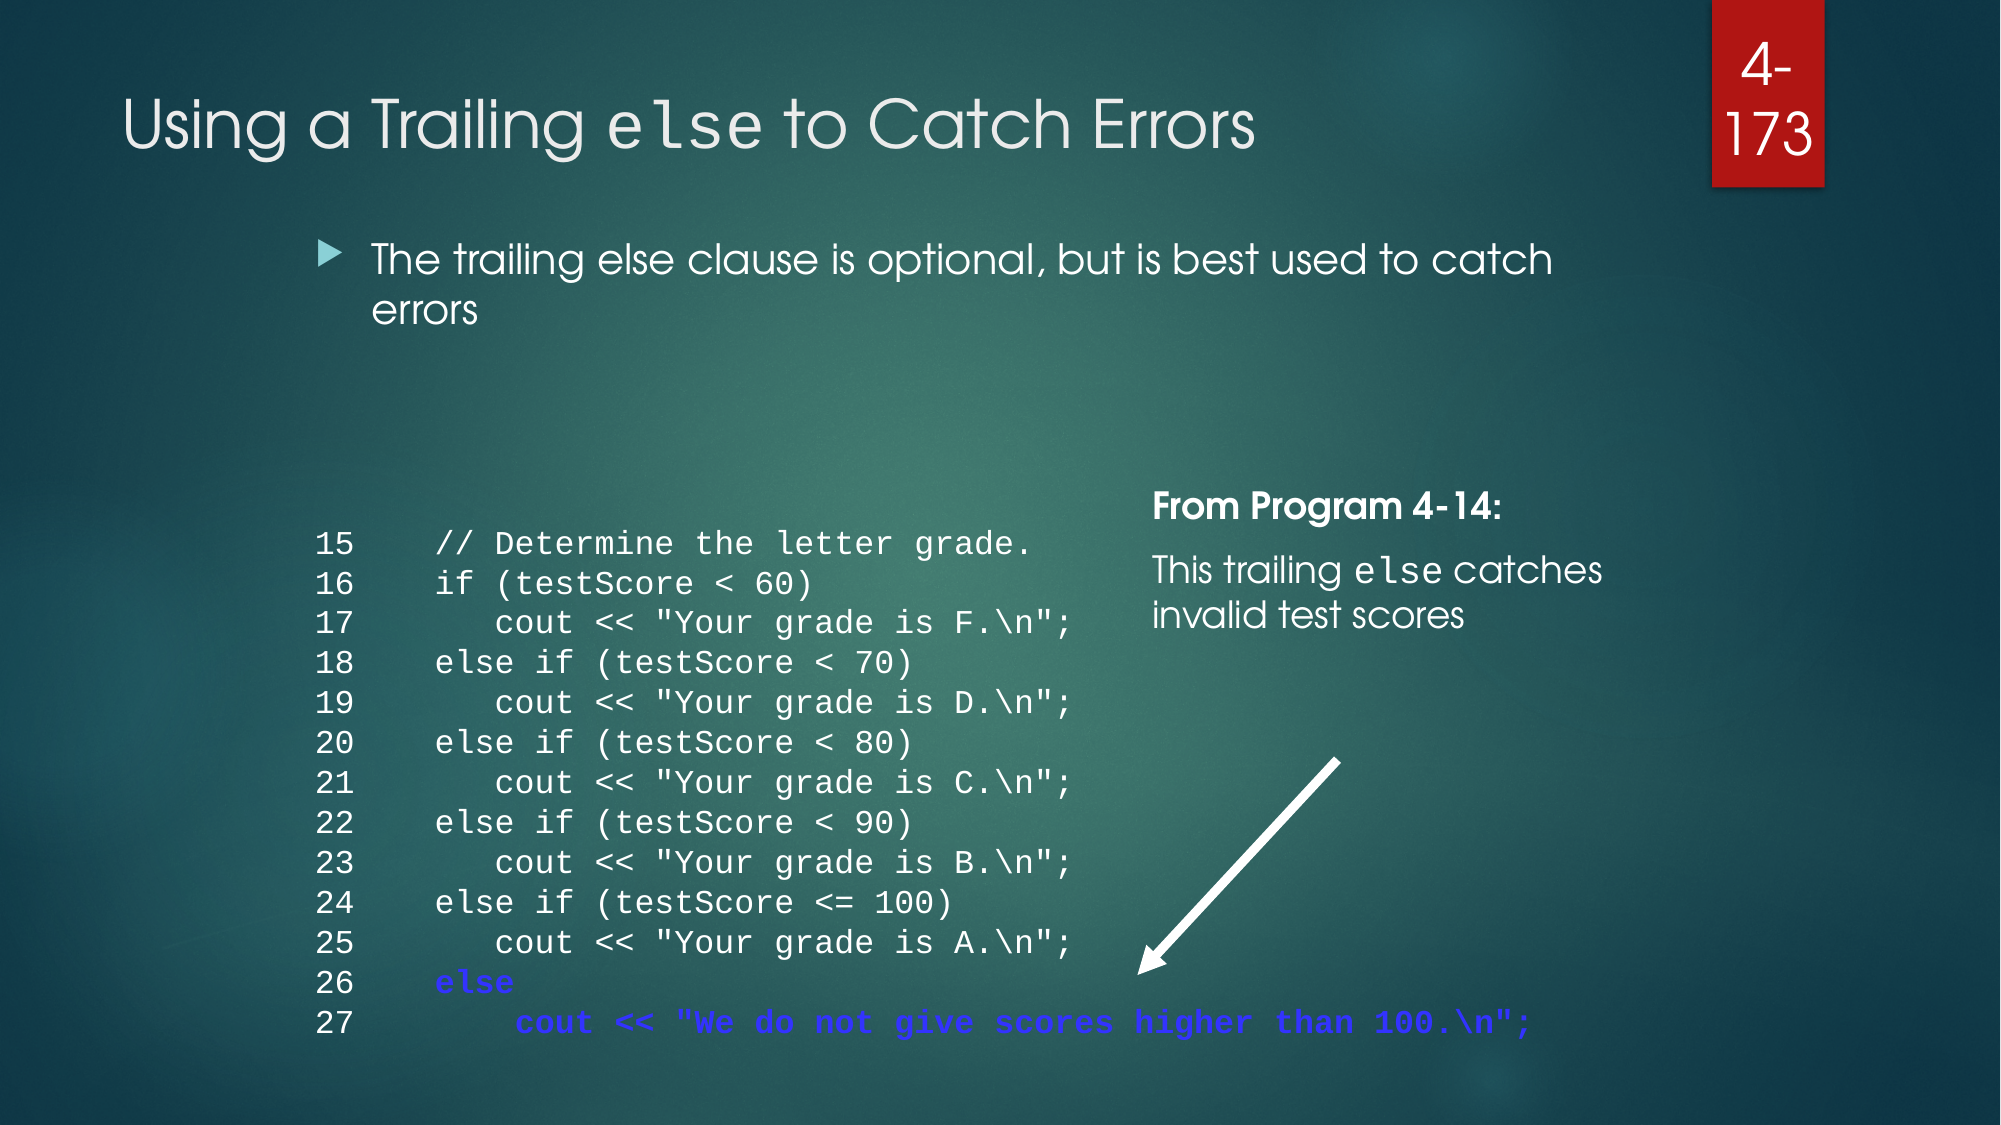

# Using a Trailing else to Catch Errors
The trailing else clause is optional, but is best used to catch errors
4-173
From Program 4-14:
This trailing else catches invalid test scores
15    // Determine the letter grade.
16    if (testScore < 60)
17       cout << "Your grade is F.\n";
18    else if (testScore < 70)
19       cout << "Your grade is D.\n";
20    else if (testScore < 80)
21       cout << "Your grade is C.\n";
22    else if (testScore < 90)
23       cout << "Your grade is B.\n";
24    else if (testScore <= 100)
25       cout << "Your grade is A.\n";
26    else
27        cout << "We do not give scores higher than 100.\n";